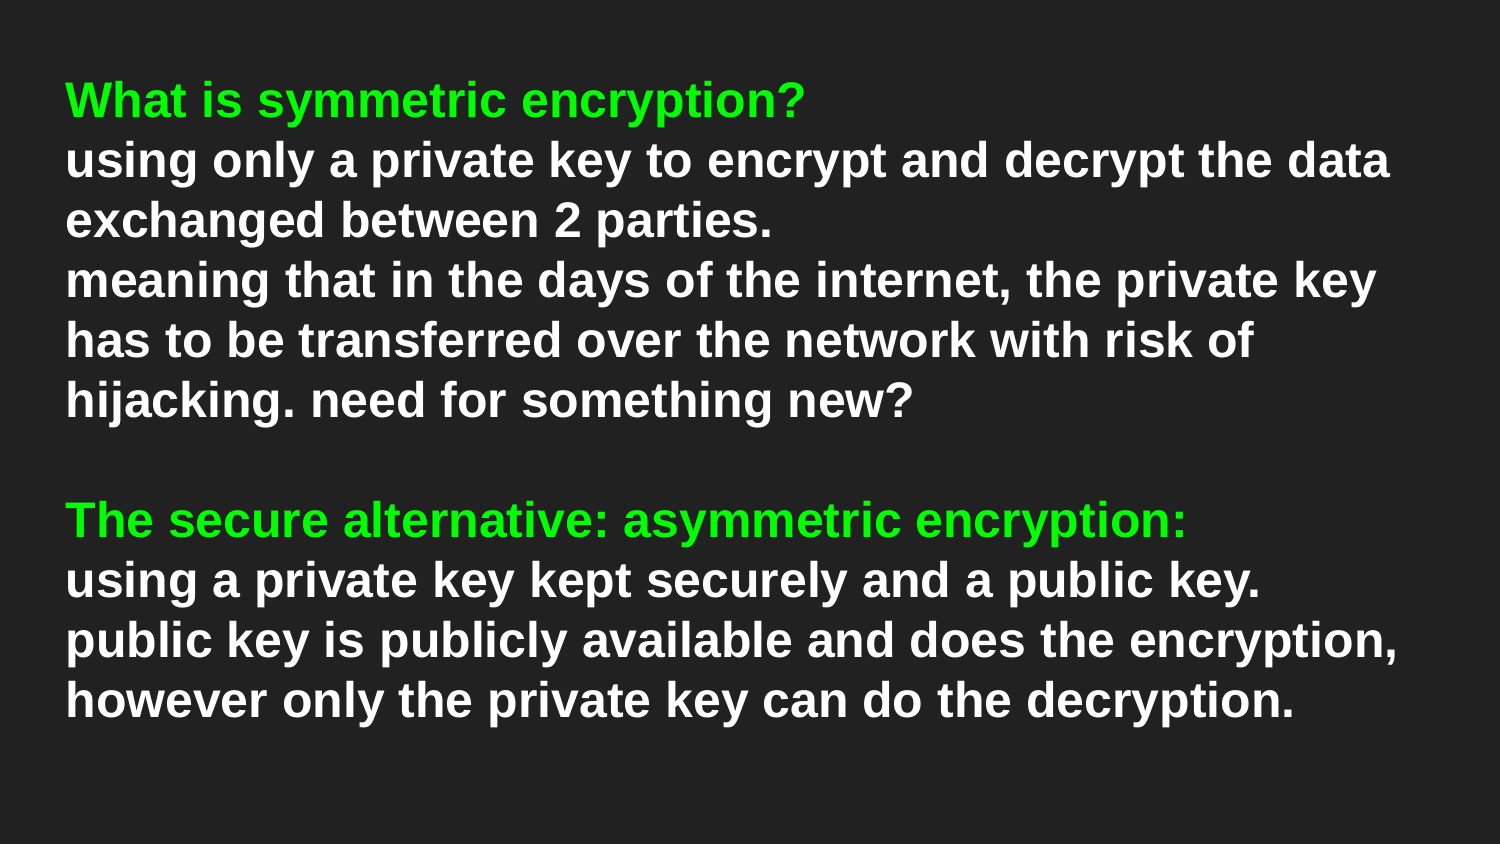

What is symmetric encryption?
using only a private key to encrypt and decrypt the data exchanged between 2 parties.
meaning that in the days of the internet, the private key has to be transferred over the network with risk of hijacking. need for something new?

The secure alternative: asymmetric encryption:
using a private key kept securely and a public key.
public key is publicly available and does the encryption, however only the private key can do the decryption.

# Secret